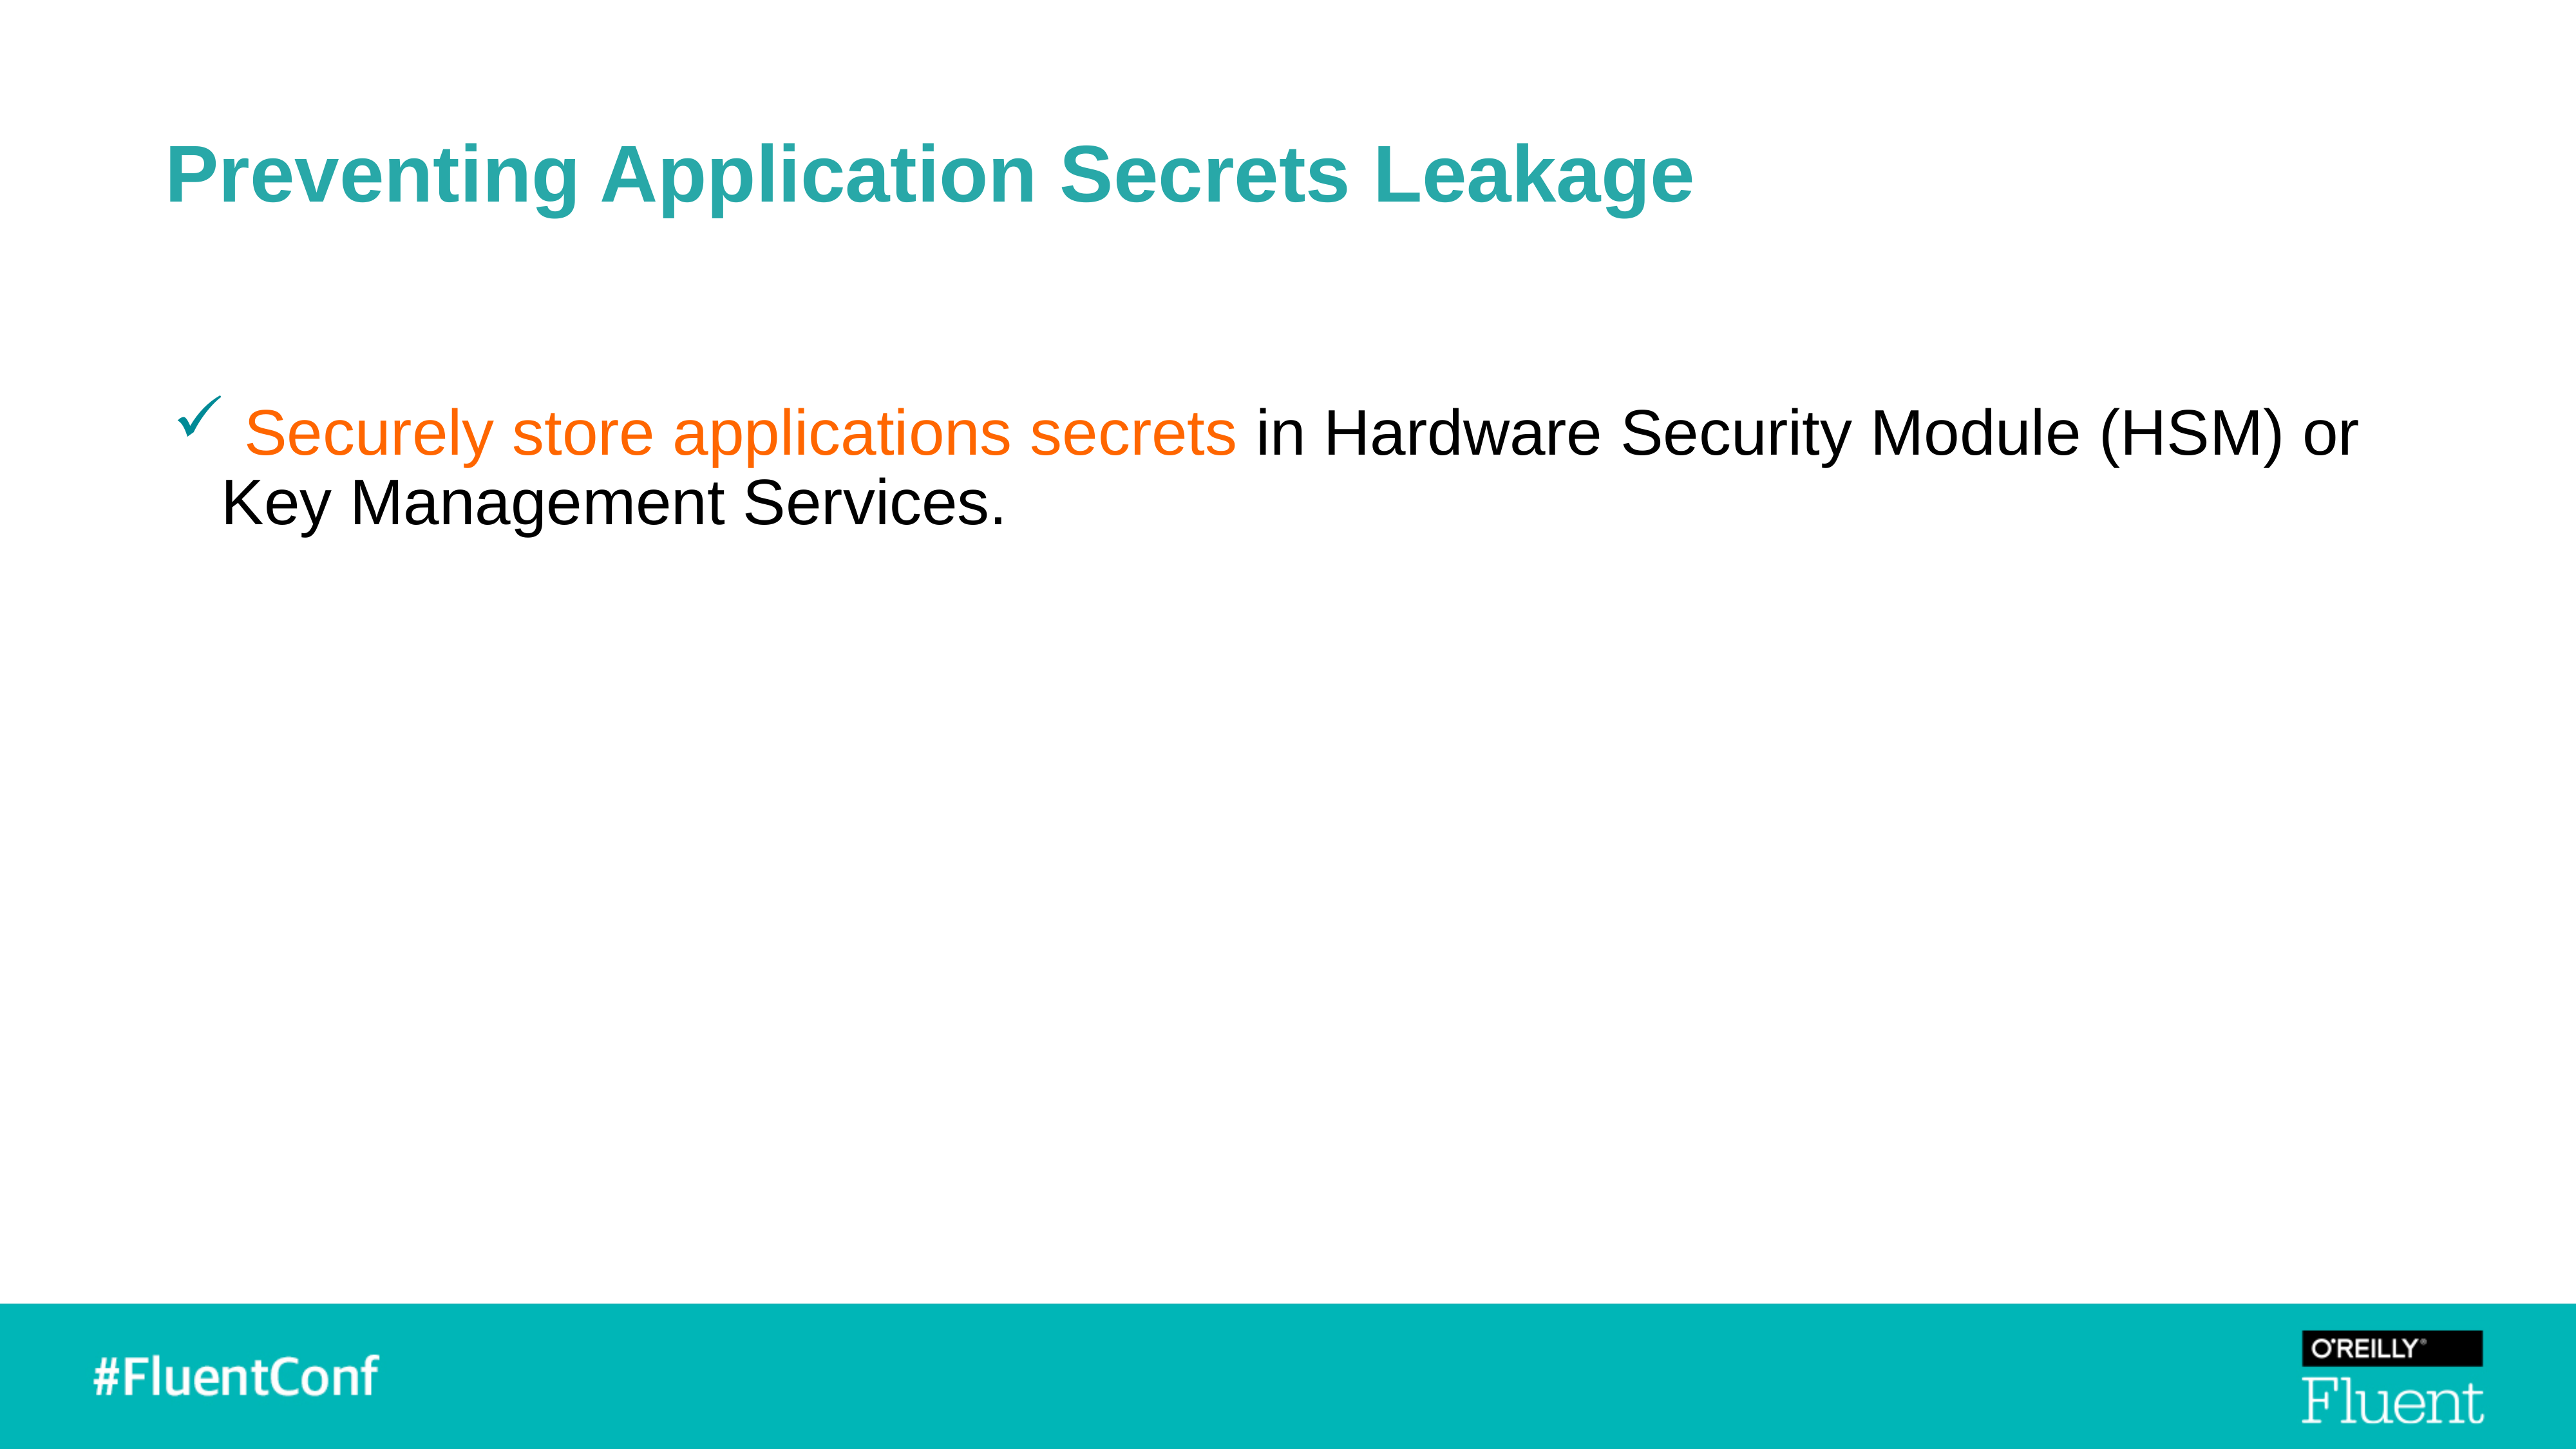

# Preventing Application Secrets Leakage

 Securely store applications secrets in Hardware Security Module (HSM) or Key Management Services.